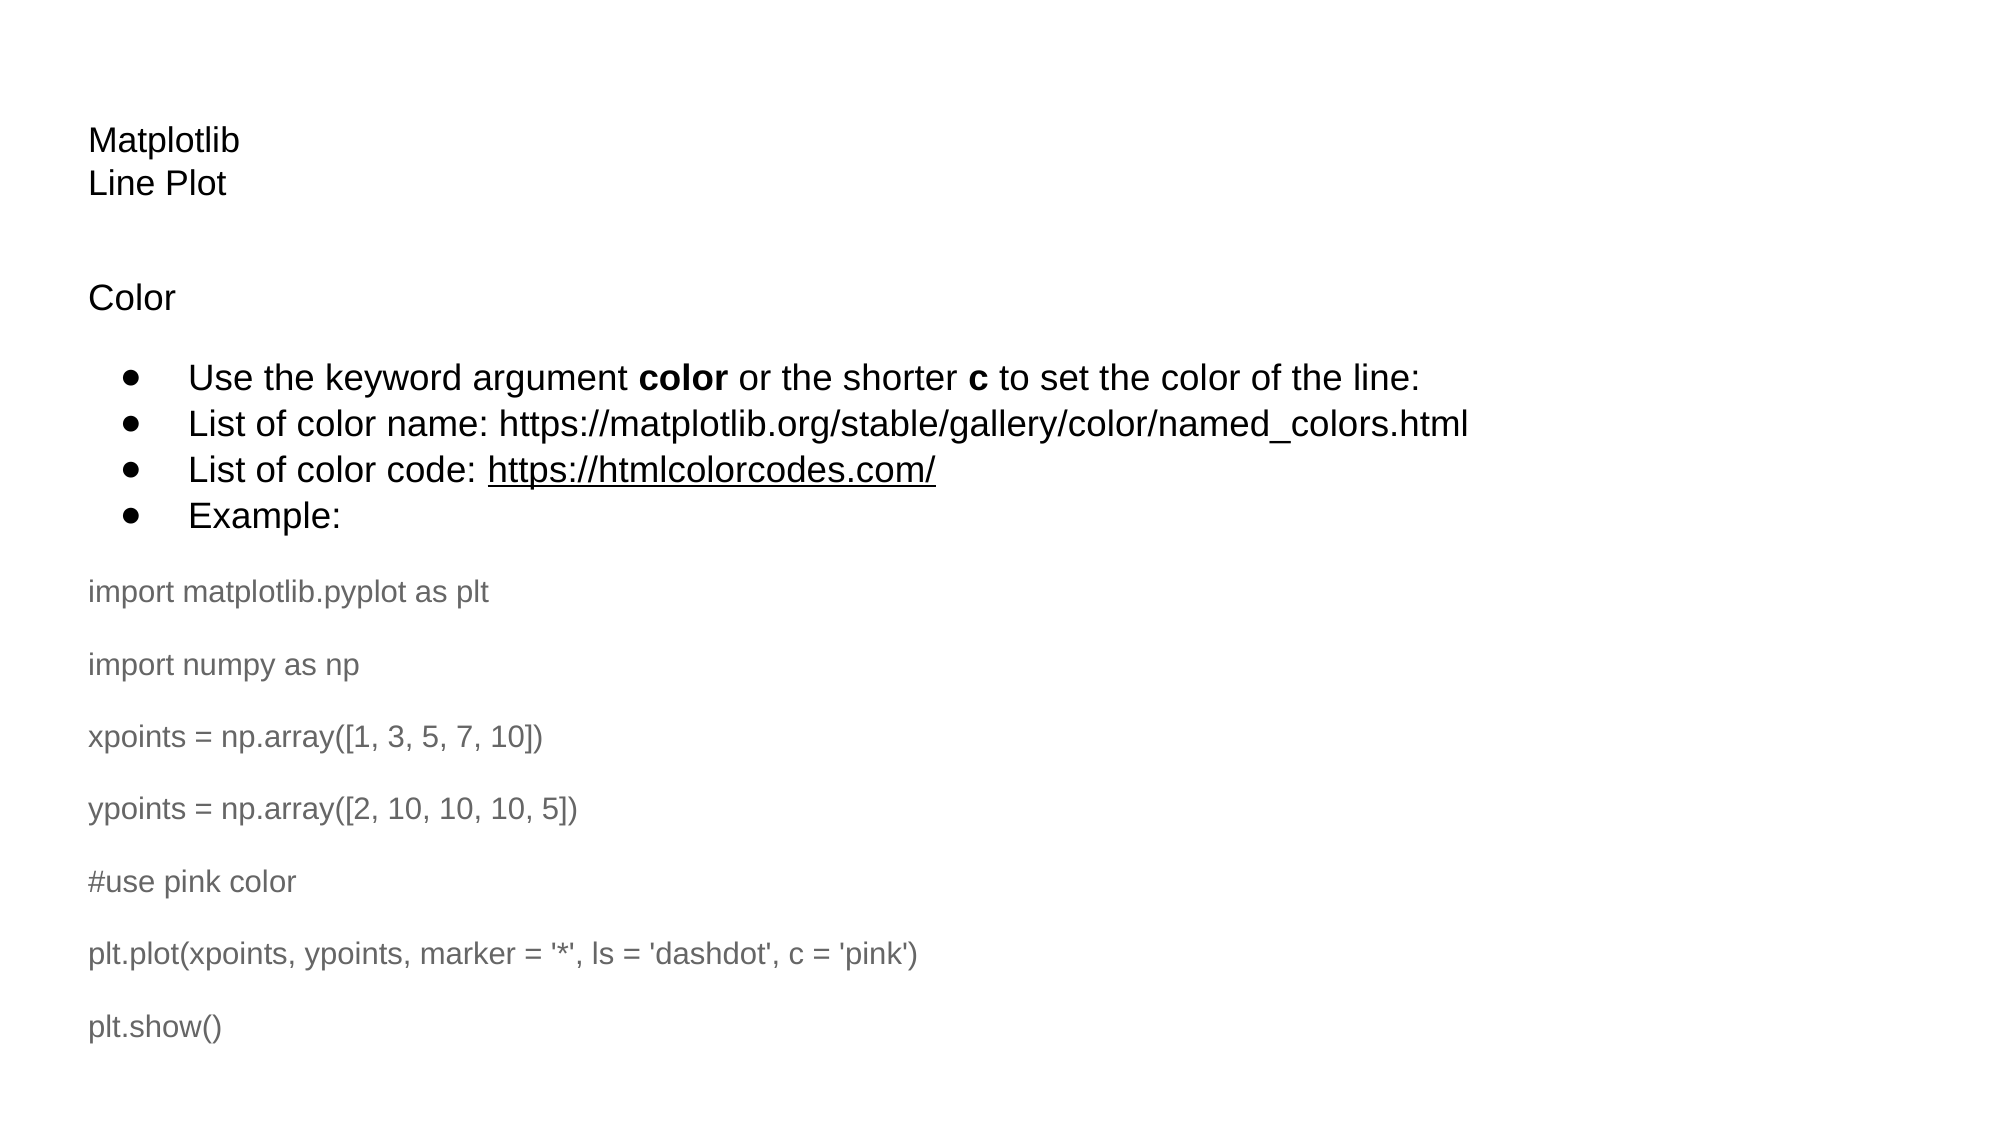

# Matplotlib
Line Plot

Color
Use the keyword argument color or the shorter c to set the color of the line:
List of color name: https://matplotlib.org/stable/gallery/color/named_colors.html
List of color code: https://htmlcolorcodes.com/
Example:
import matplotlib.pyplot as plt
import numpy as np
xpoints = np.array([1, 3, 5, 7, 10])
ypoints = np.array([2, 10, 10, 10, 5])
#use pink color
plt.plot(xpoints, ypoints, marker = '*', ls = 'dashdot', c = 'pink')
plt.show()